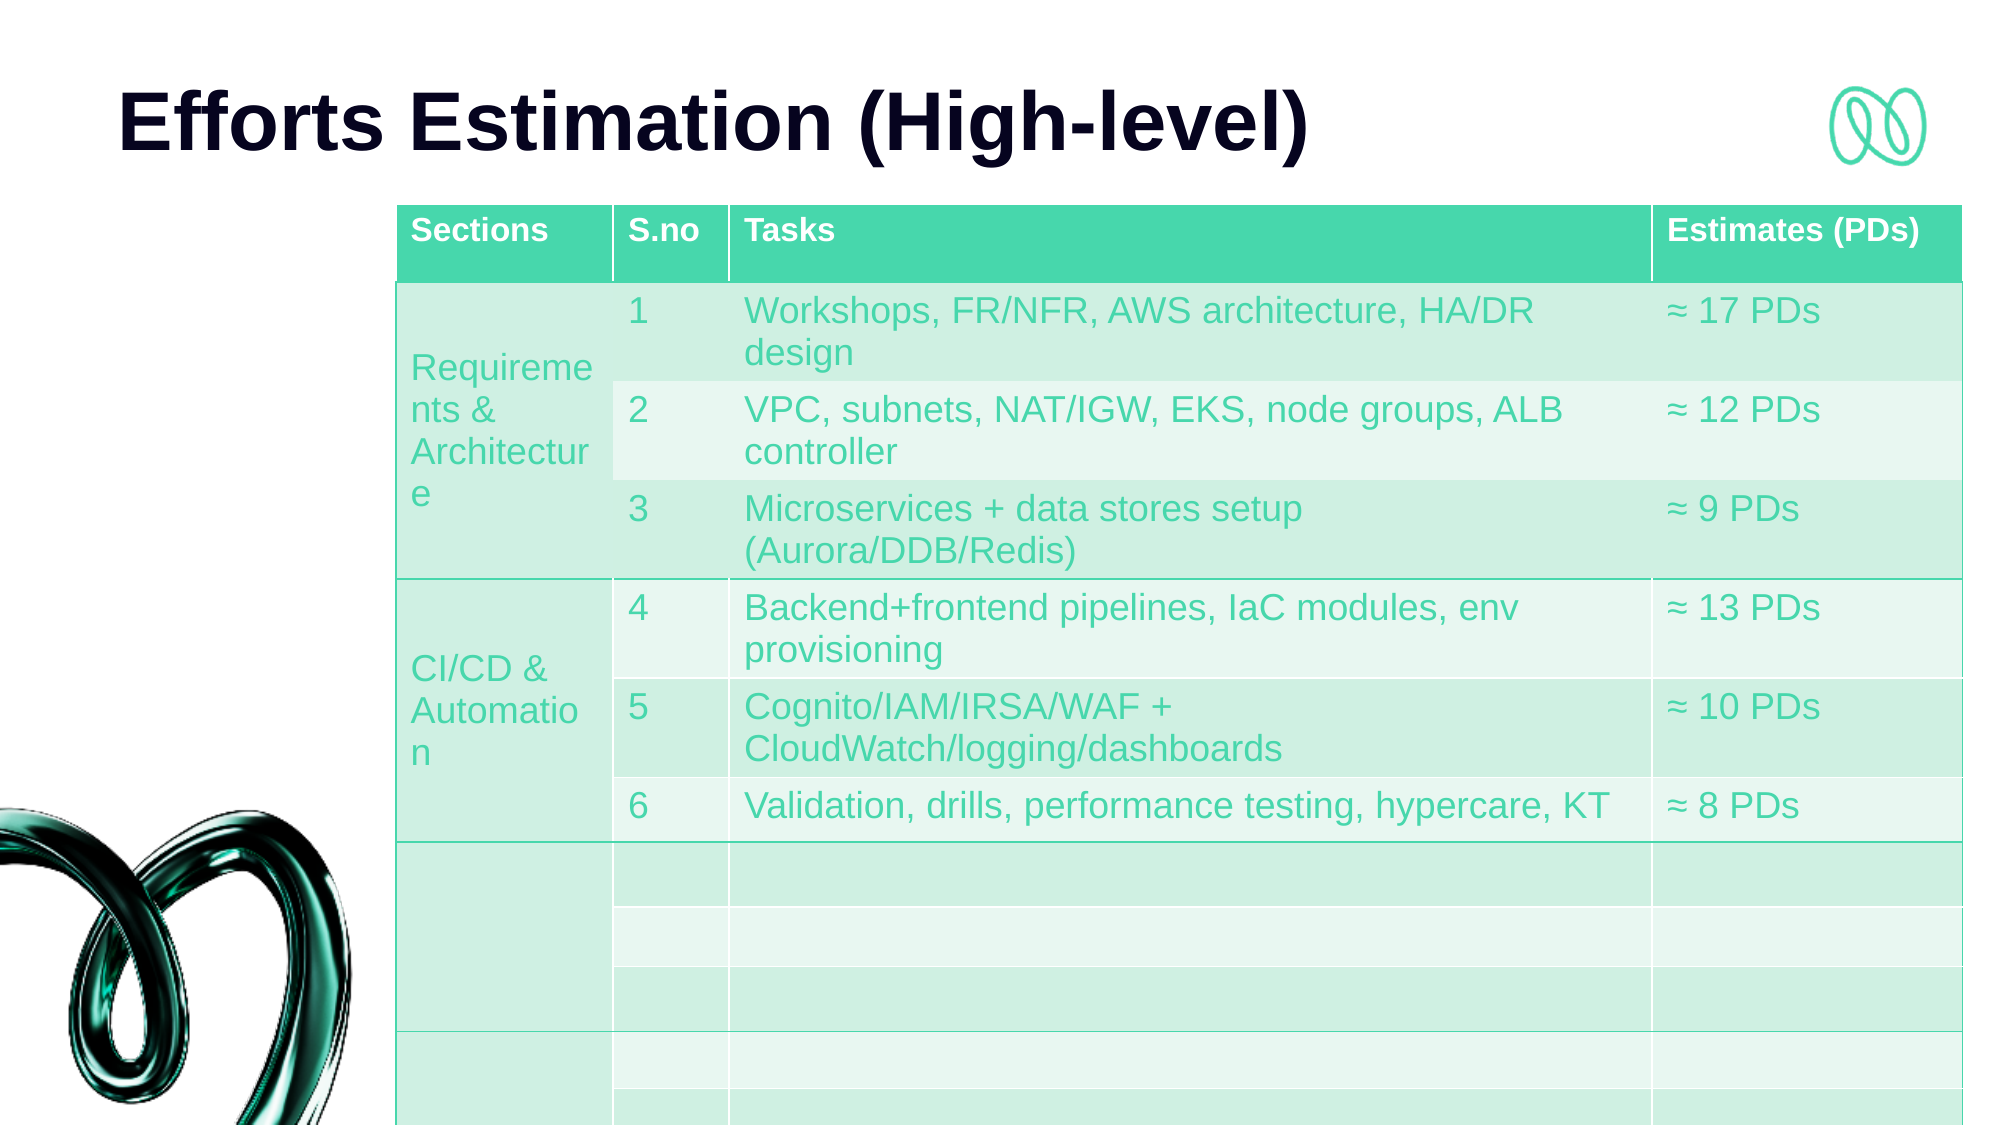

# Efforts Estimation (High-level)
| Sections | S.no | Tasks | Estimates (PDs) |
| --- | --- | --- | --- |
| Requirements & Architecture | 1 | Workshops, FR/NFR, AWS architecture, HA/DR design | ≈ 17 PDs |
| Infrastructure (IaC + EKS) | 2 | VPC, subnets, NAT/IGW, EKS, node groups, ALB controller | ≈ 12 PDs |
| App + Data Layer | 3 | Microservices + data stores setup (Aurora/DDB/Redis) | ≈ 9 PDs |
| CI/CD & Automation | 4 | Backend+frontend pipelines, IaC modules, env provisioning | ≈ 13 PDs |
| Security & Observability | 5 | Cognito/IAM/IRSA/WAF + CloudWatch/logging/dashboards | ≈ 10 PDs |
| HA/DR & Go-live | 6 | Validation, drills, performance testing, hypercare, KT | ≈ 8 PDs |
|  |  |  |  |
|  |  |  |  |
|  |  |  |  |
|  |  |  |  |
|  |  |  |  |
|  |  |  |  |